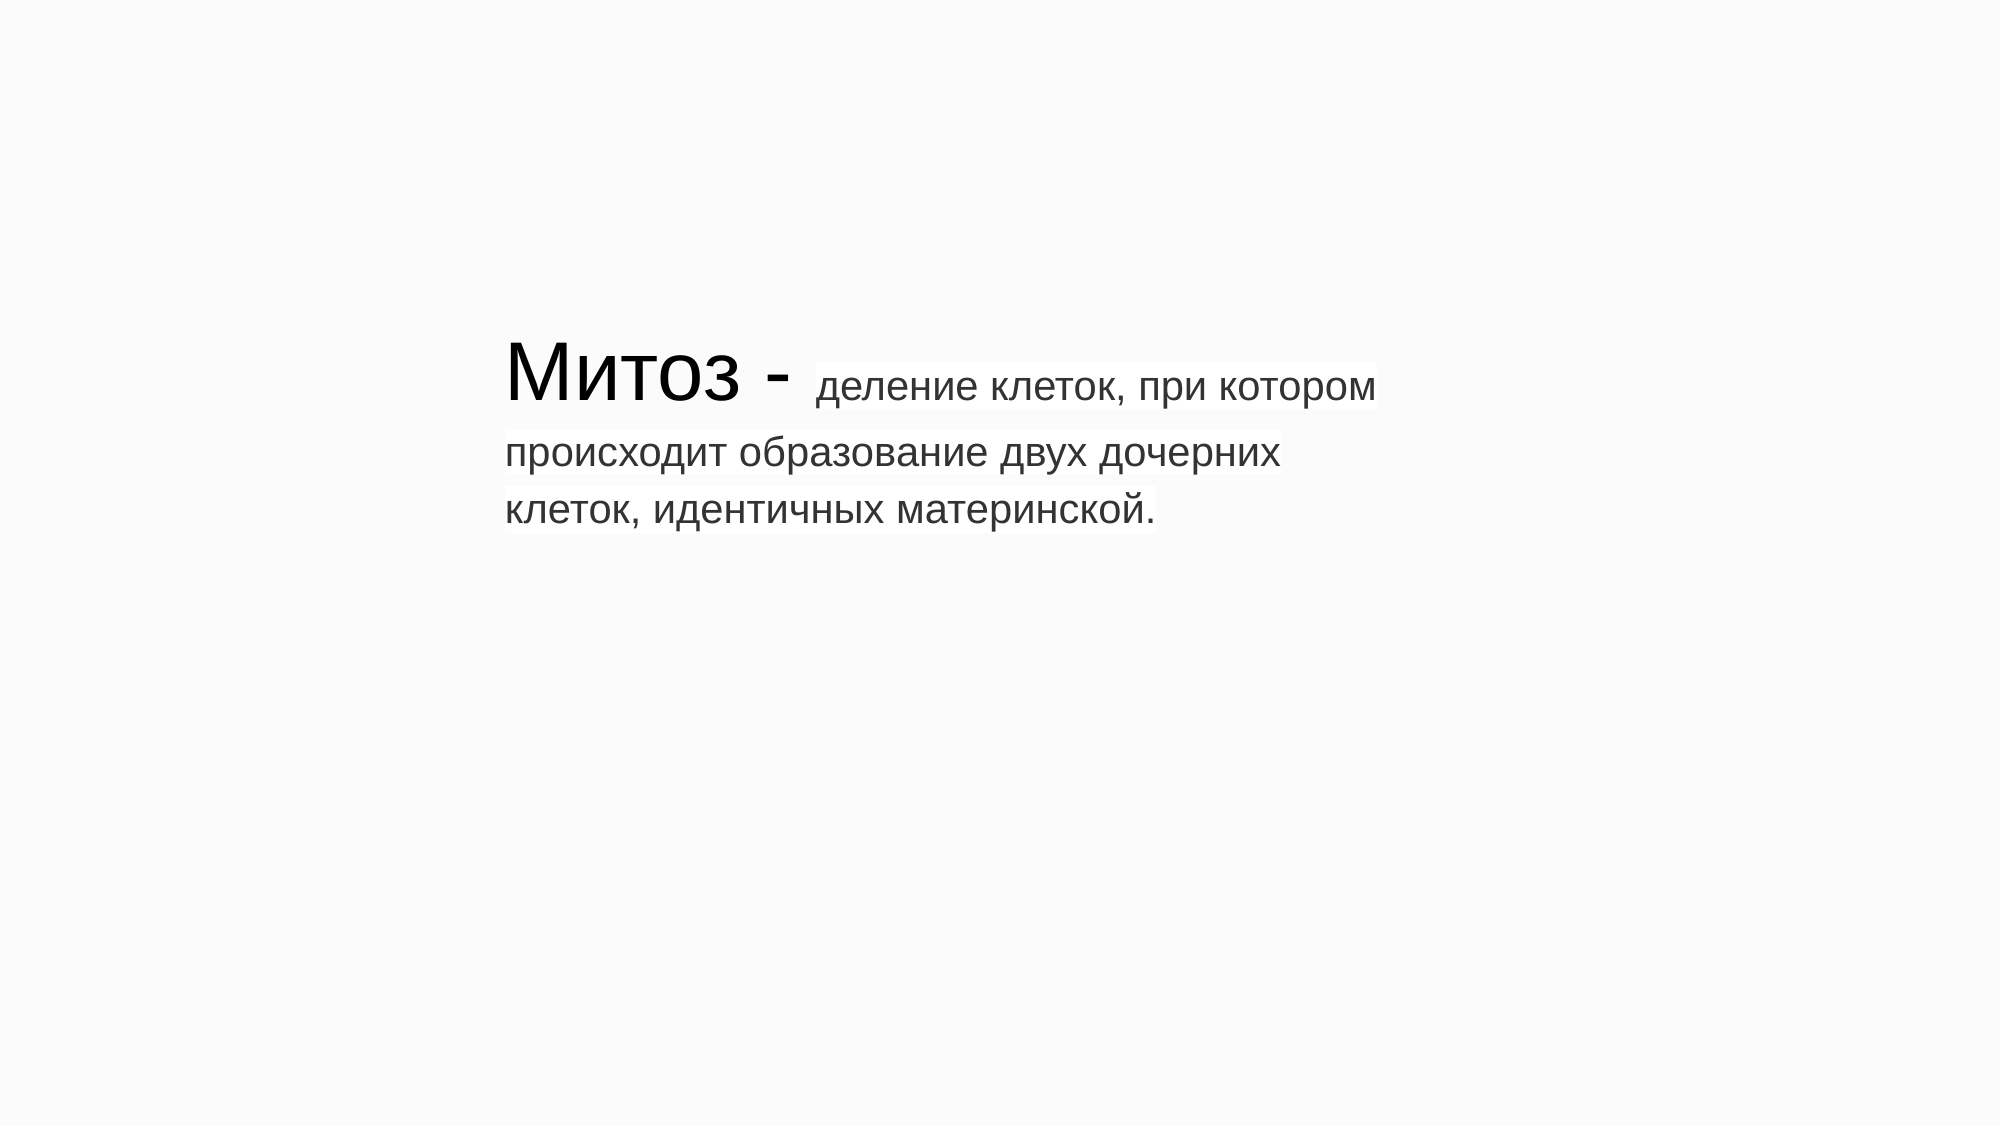

Митоз - деление клеток, при котором происходит образование двух дочерних клеток, идентичных материнской.